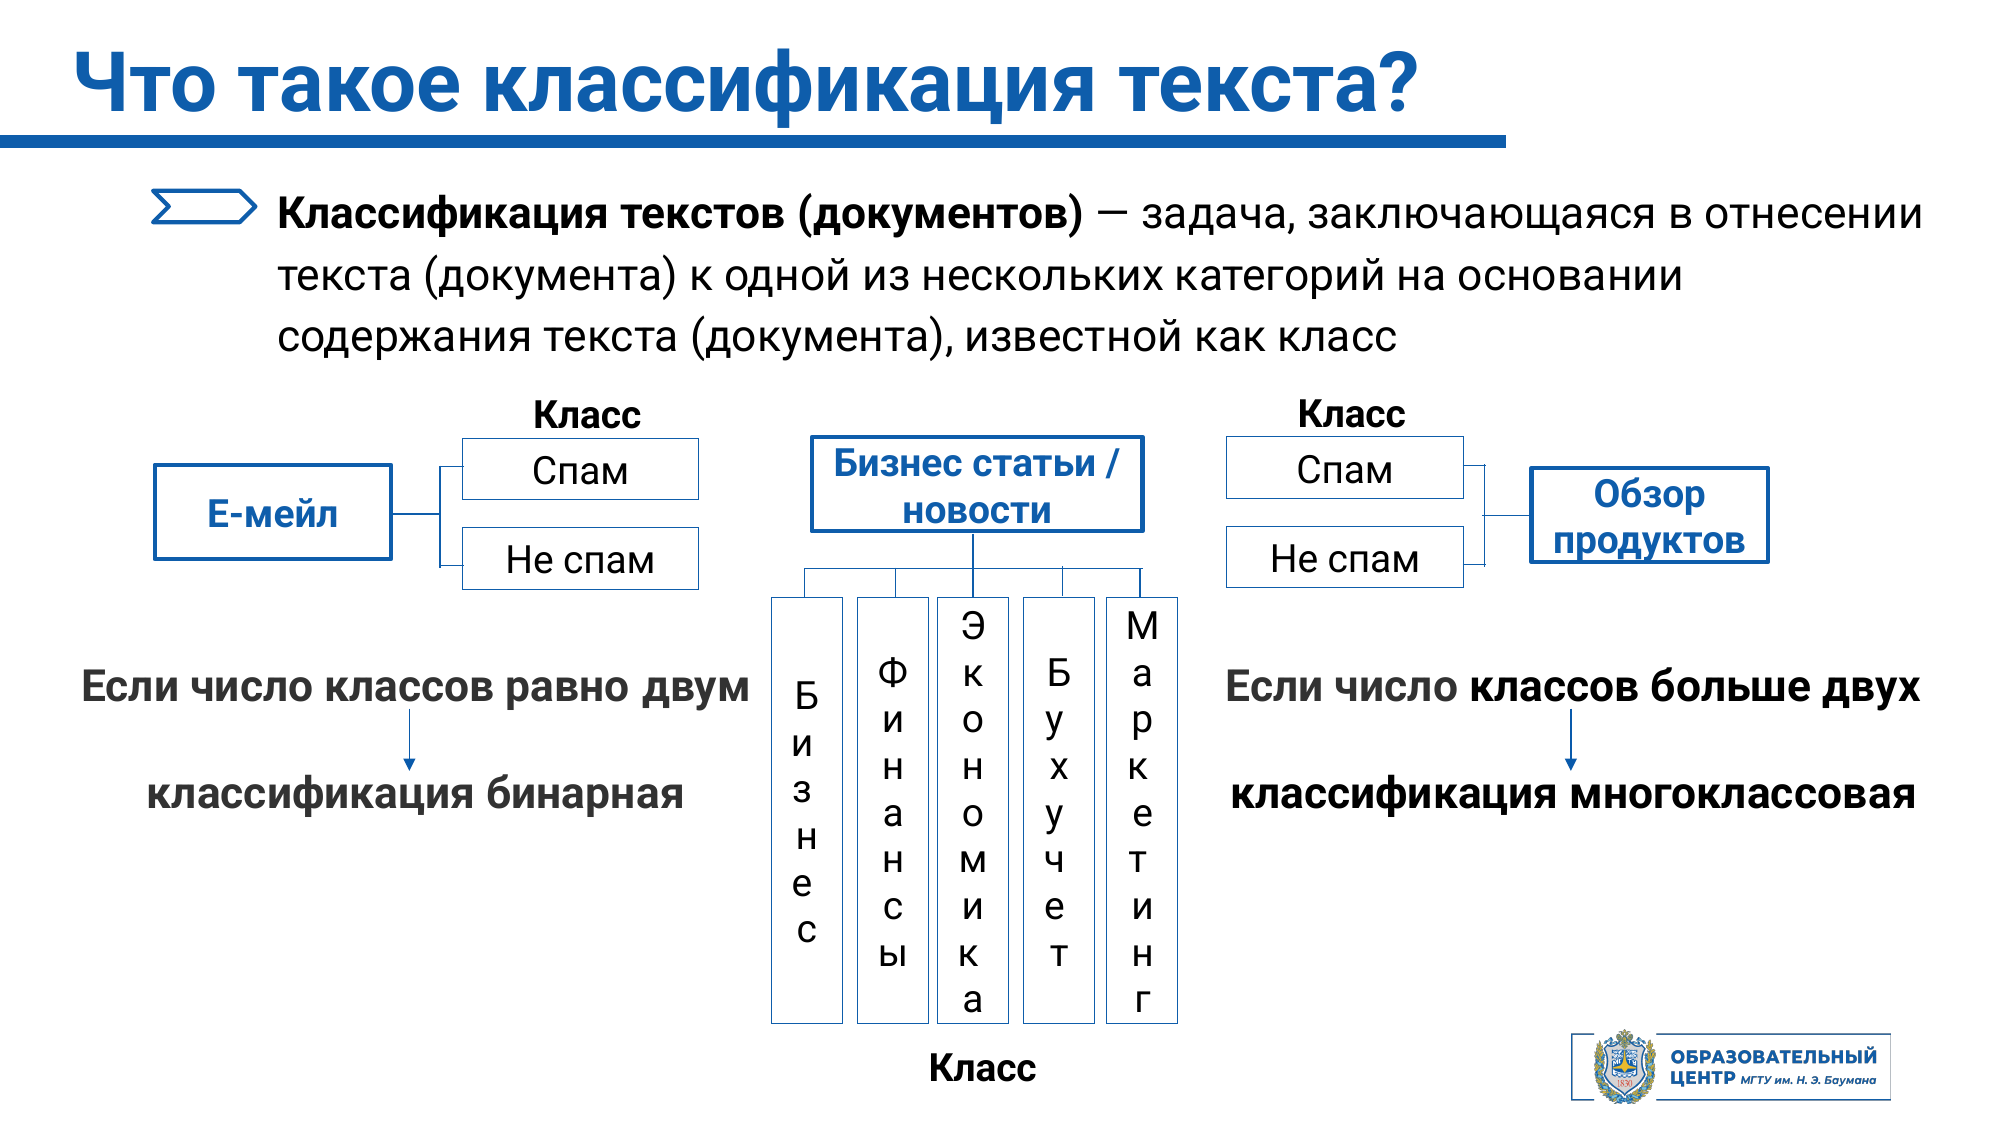

Что такое классификация текста?
Классификация текстов (документов) — задача, заключающаяся в отнесении текста (документа) к одной из нескольких категорий на основании содержания текста (документа), известной как класс

Класс
Класс
Спам
Бизнес статьи / новости
Спам
Е-мейл
Обзор продуктов
Не спам
Не спам
Если число классов равно двум

классификация бинарная
Если число классов больше двух

классификация многоклассовая
Б
и
з
н
е
с
Ф
и
н
а
н
с
ы
Э
к
о
н
о
м
и
к
а
Б
у
х
у
ч
е
т
М
а
р
к
е
т
и
н
г
Класс